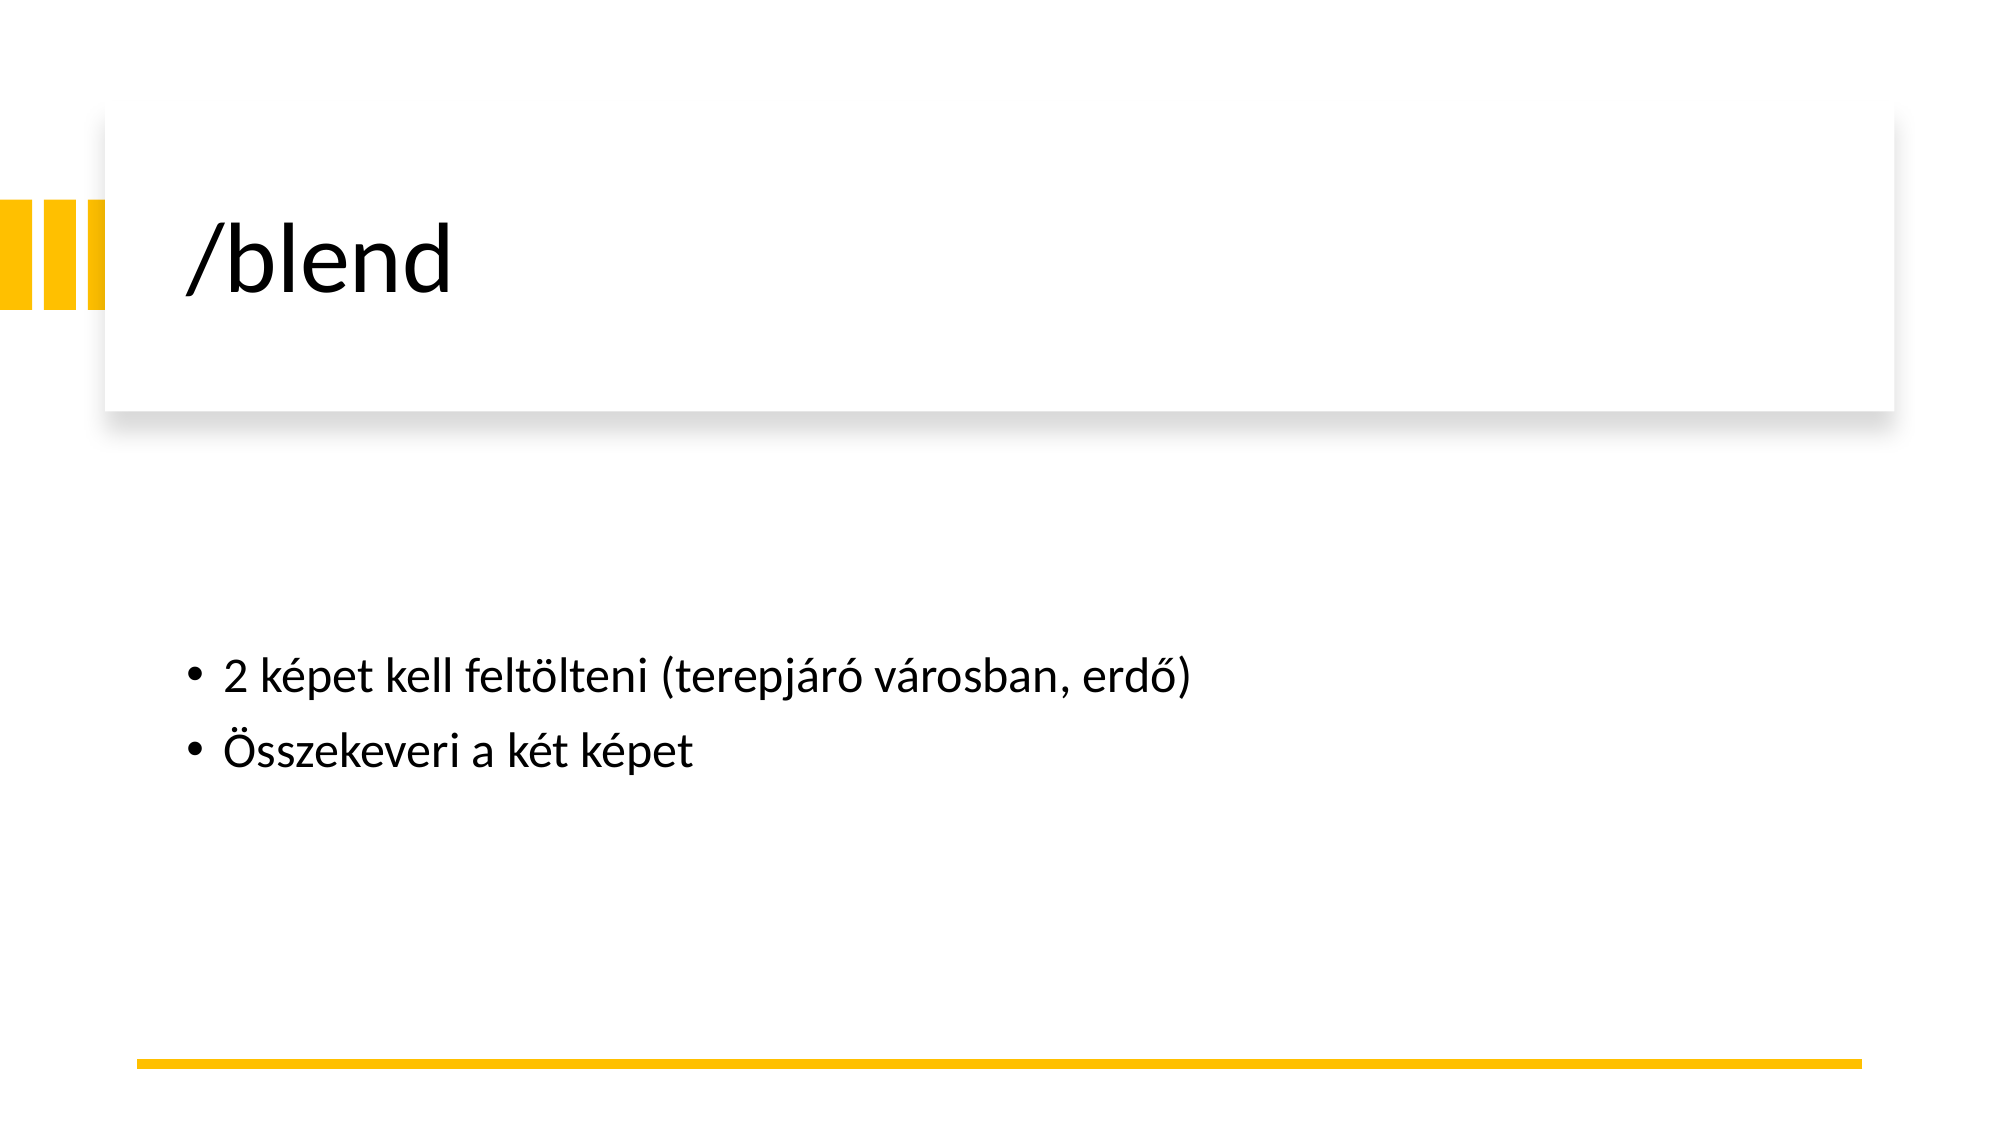

# /blend

2 képet kell feltölteni (terepjáró városban, erdő)
Összekeveri a két képet